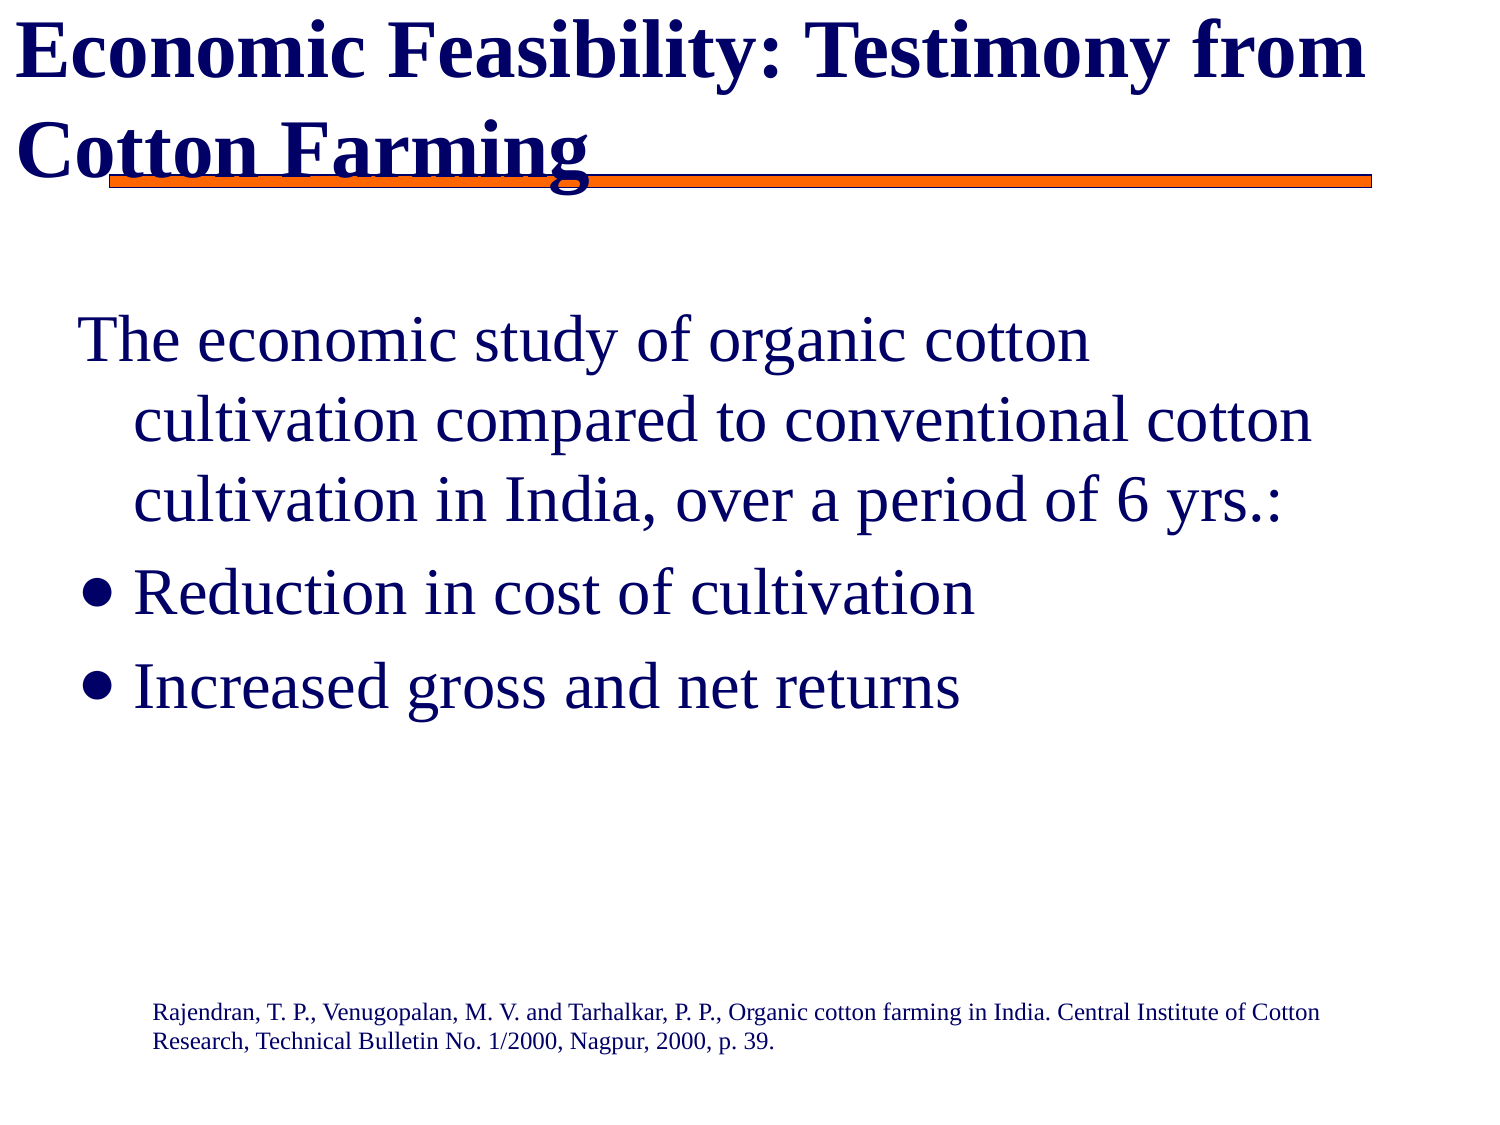

# Economic Feasibility: Testimony from Cotton Farming
The economic study of organic cotton cultivation compared to conventional cotton cultivation in India, over a period of 6 yrs.:
Reduction in cost of cultivation
Increased gross and net returns
Rajendran, T. P., Venugopalan, M. V. and Tarhalkar, P. P., Organic cotton farming in India. Central Institute of Cotton Research, Technical Bulletin No. 1/2000, Nagpur, 2000, p. 39.